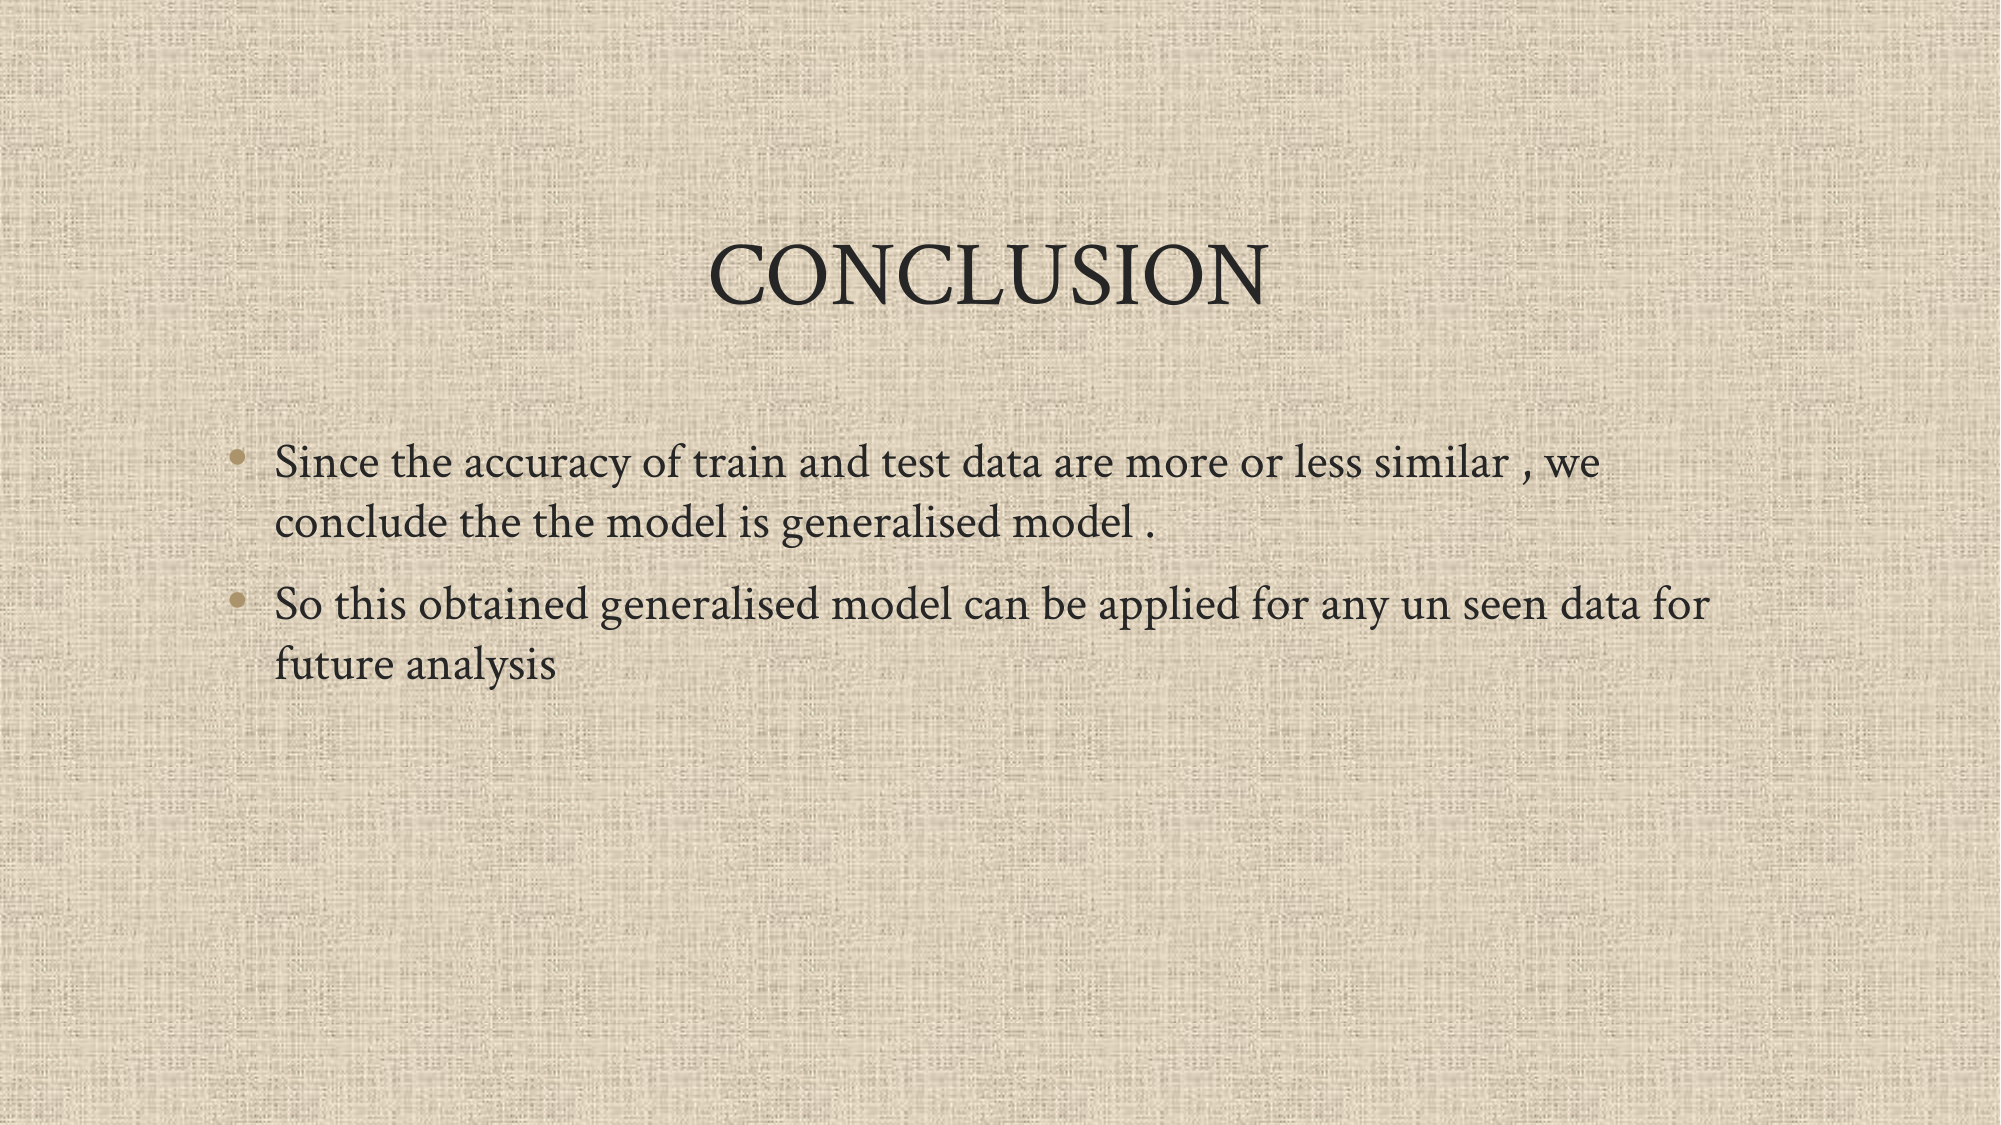

# CONCLUSION
Since the accuracy of train and test data are more or less similar , we conclude the the model is generalised model .
So this obtained generalised model can be applied for any un seen data for future analysis